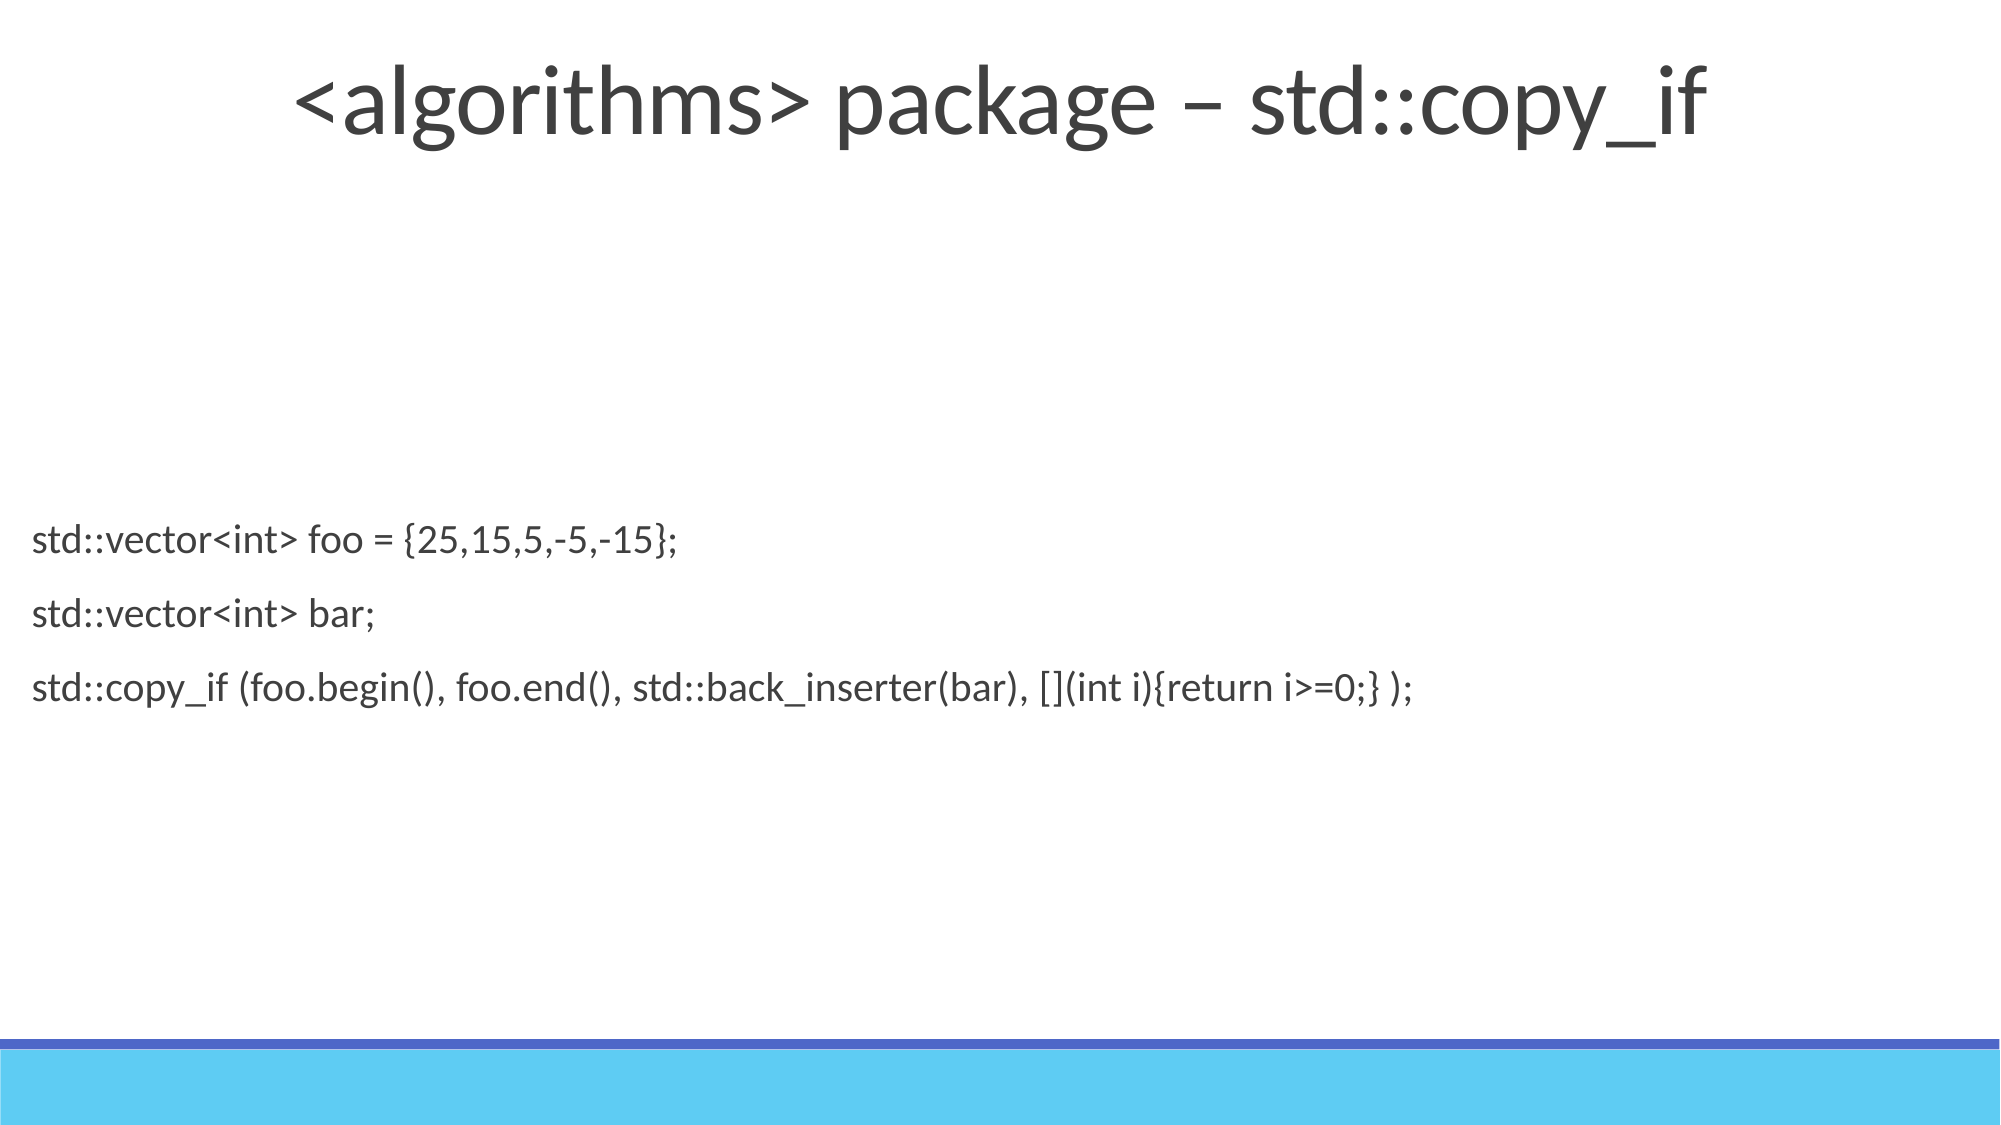

# <algorithms> package – std::copy_if
std::vector<int> foo = {25,15,5,-5,-15};
std::vector<int> bar;
std::copy_if (foo.begin(), foo.end(), std::back_inserter(bar), [](int i){return i>=0;} );